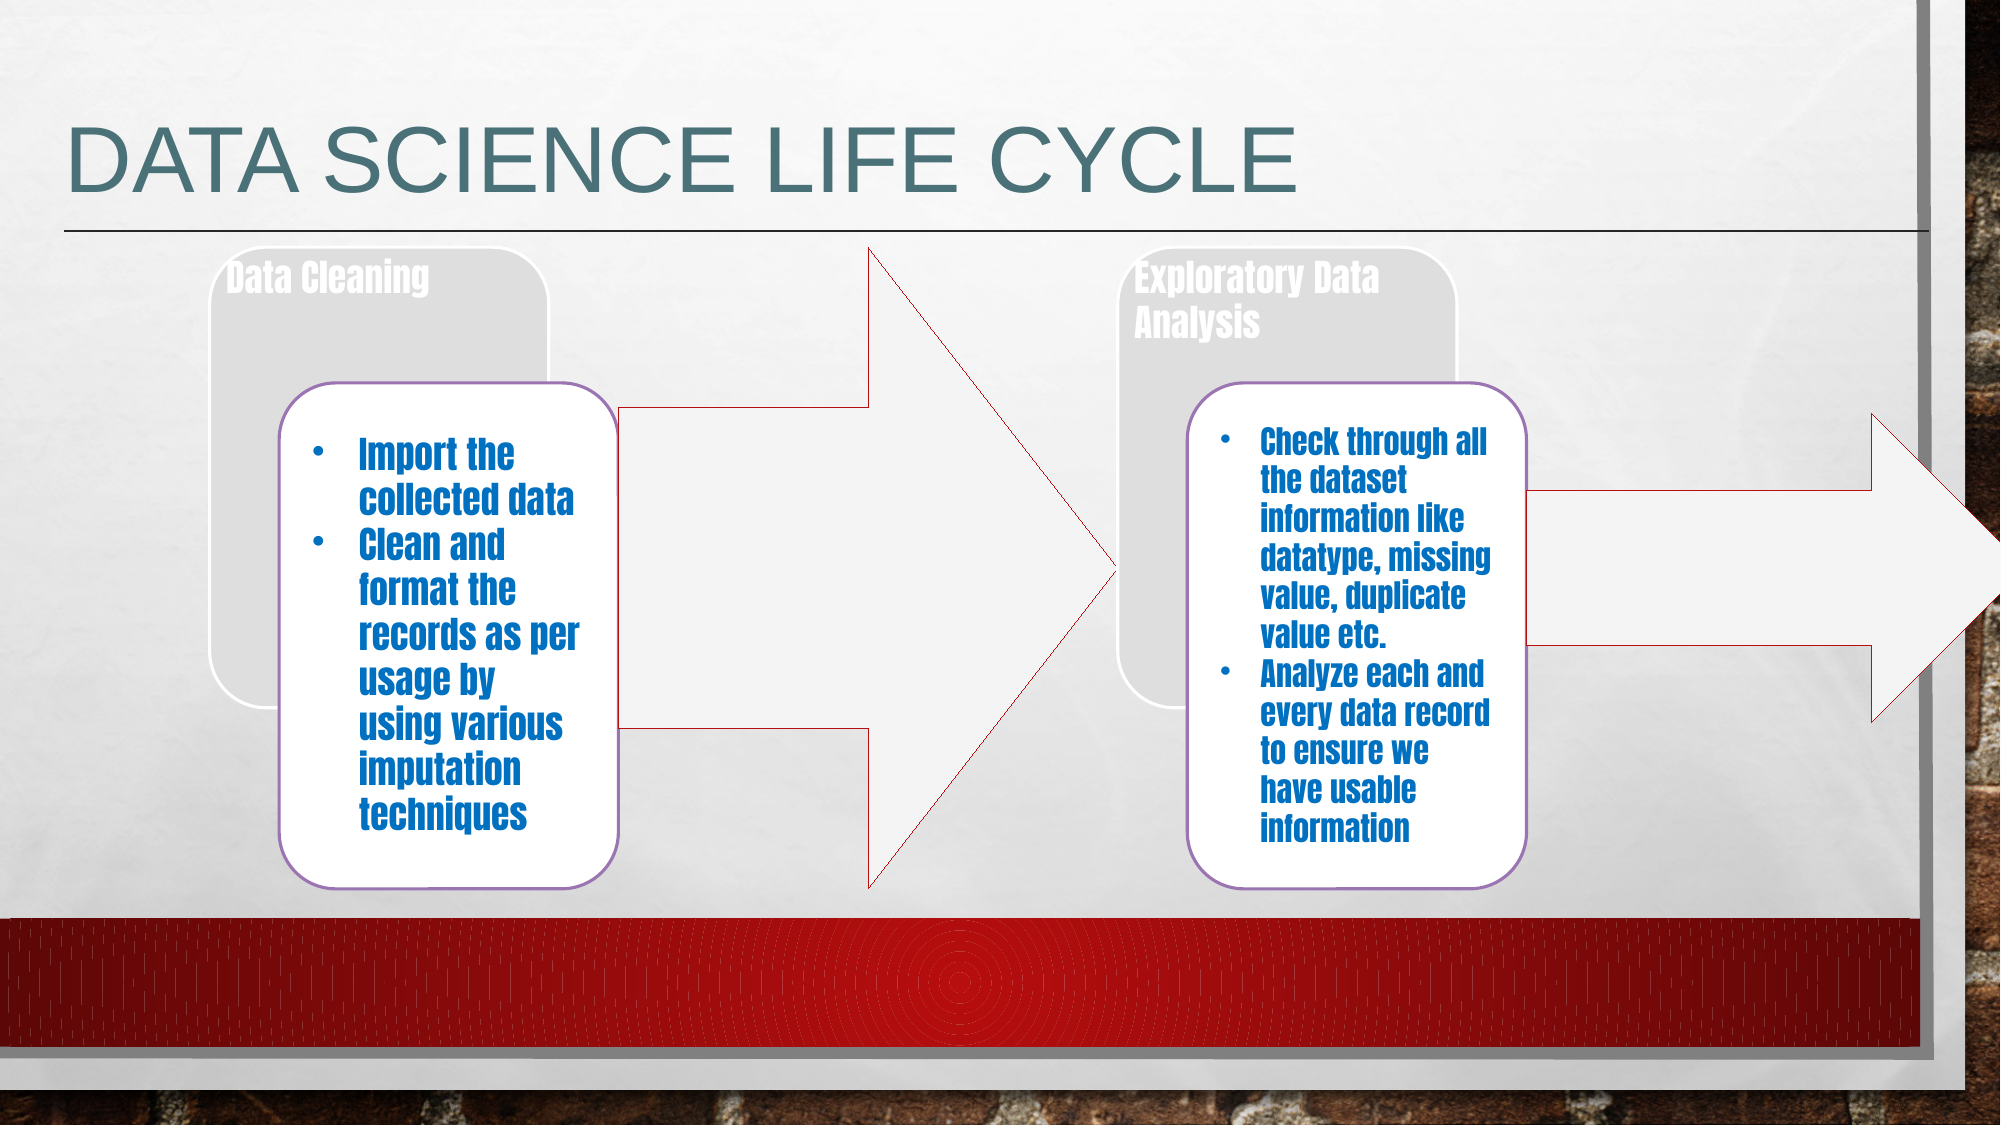

# DATA SCIENCE LIFE CYCLE

Data Cleaning
Import the collected data
Exploratory Data Analysis
Check through all the dataset information like datatype, missing value, duplicate value etc.
Analyze each and every data record to ensure we have usable information
Clean and format the records as per usage by using various imputation techniques